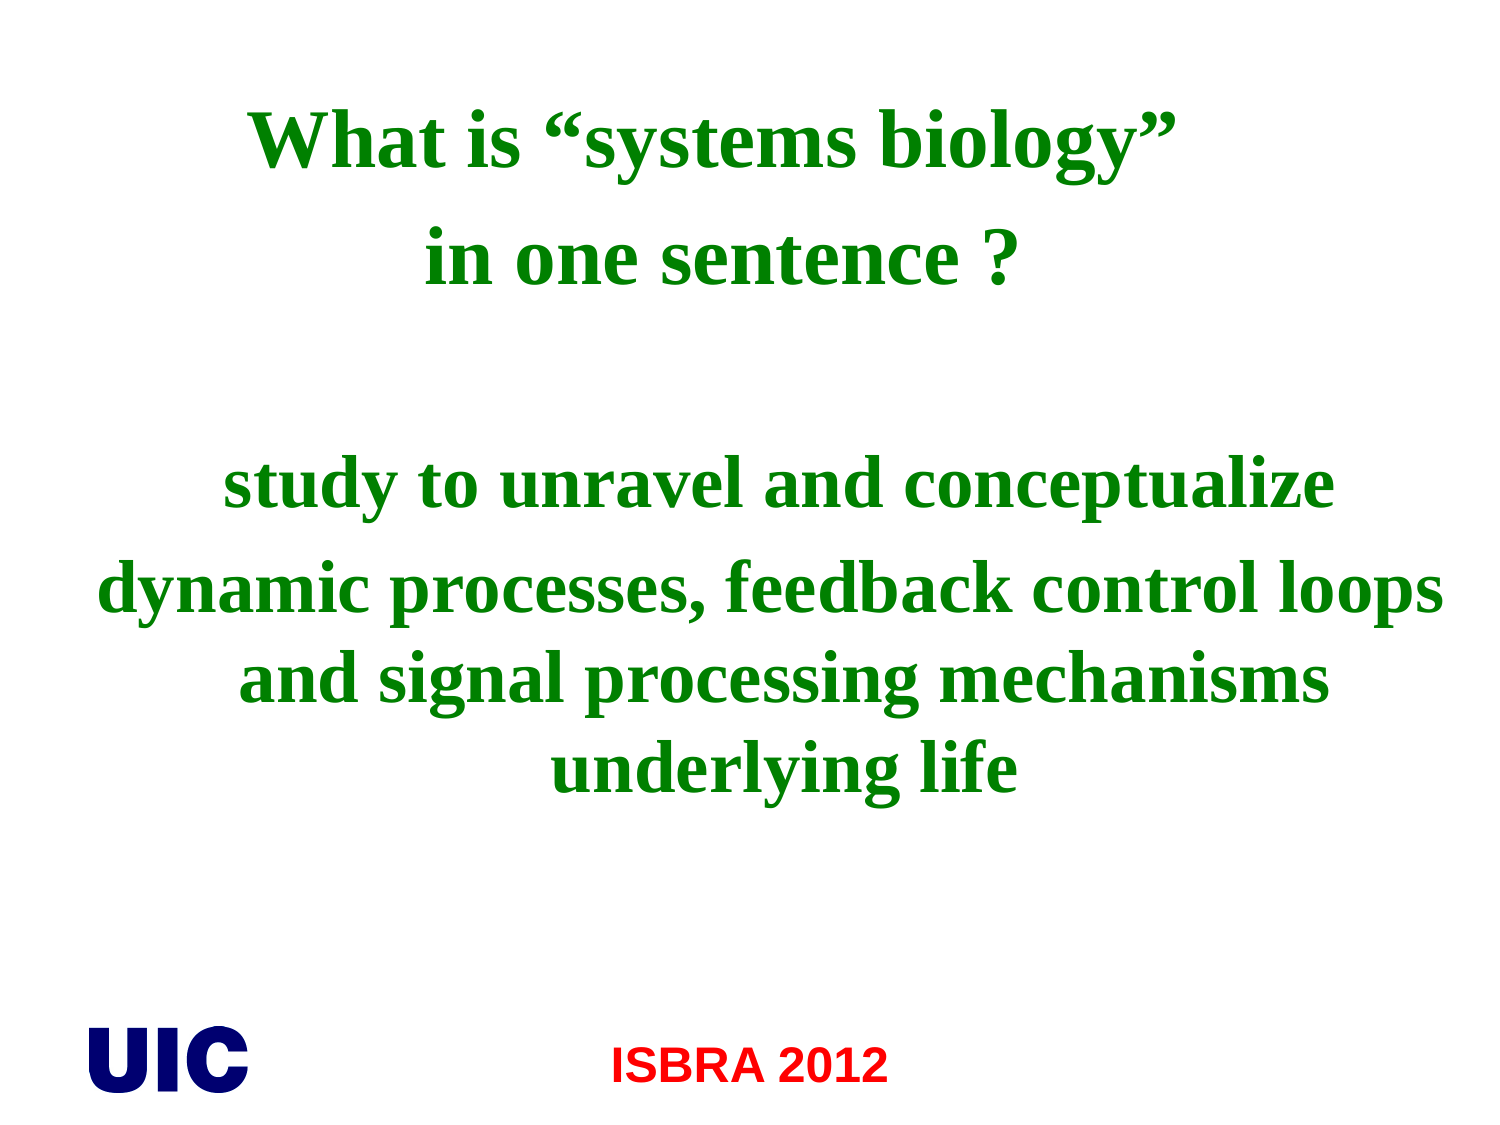

What is “systems biology”
in one sentence ?

  study to unravel and conceptualize
 dynamic processes, feedback control loops and signal processing mechanisms underlying life
ISBRA 2012